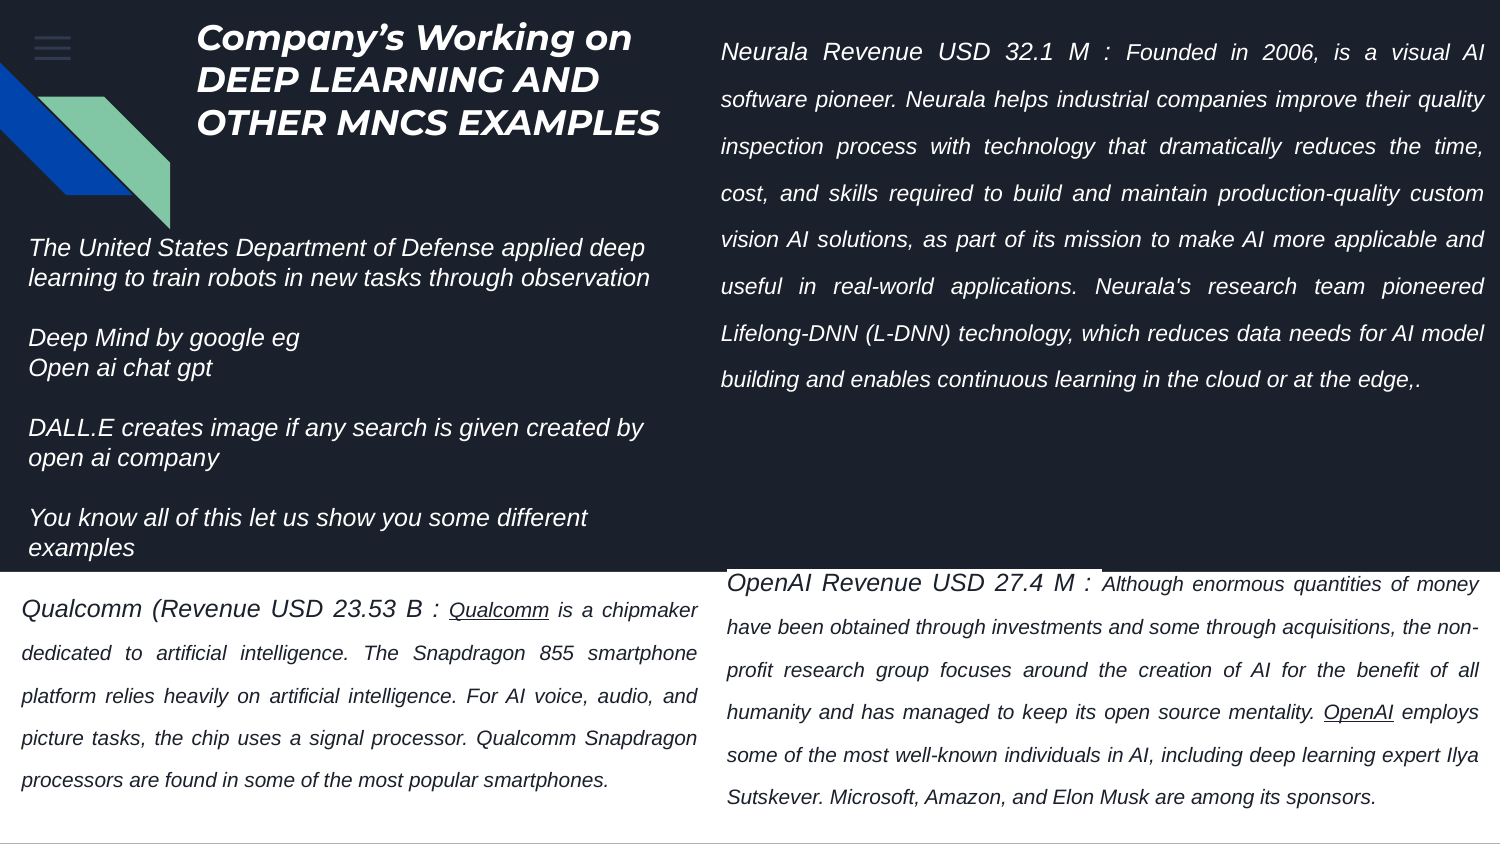

Company’s Working on DEEP LEARNING AND OTHER MNCS EXAMPLES
Neurala Revenue USD 32.1 M : Founded in 2006, is a visual AI software pioneer. Neurala helps industrial companies improve their quality inspection process with technology that dramatically reduces the time, cost, and skills required to build and maintain production-quality custom vision AI solutions, as part of its mission to make AI more applicable and useful in real-world applications. Neurala's research team pioneered Lifelong-DNN (L-DNN) technology, which reduces data needs for AI model building and enables continuous learning in the cloud or at the edge,.
The United States Department of Defense applied deep learning to train robots in new tasks through observation

Deep Mind by google eg
Open ai chat gpt

DALL.E creates image if any search is given created by open ai company

You know all of this let us show you some different examples
OpenAI Revenue USD 27.4 M : Although enormous quantities of money have been obtained through investments and some through acquisitions, the non-profit research group focuses around the creation of AI for the benefit of all humanity and has managed to keep its open source mentality. OpenAI employs some of the most well-known individuals in AI, including deep learning expert Ilya Sutskever. Microsoft, Amazon, and Elon Musk are among its sponsors.
Qualcomm (Revenue USD 23.53 B : Qualcomm is a chipmaker dedicated to artificial intelligence. The Snapdragon 855 smartphone platform relies heavily on artificial intelligence. For AI voice, audio, and picture tasks, the chip uses a signal processor. Qualcomm Snapdragon processors are found in some of the most popular smartphones.